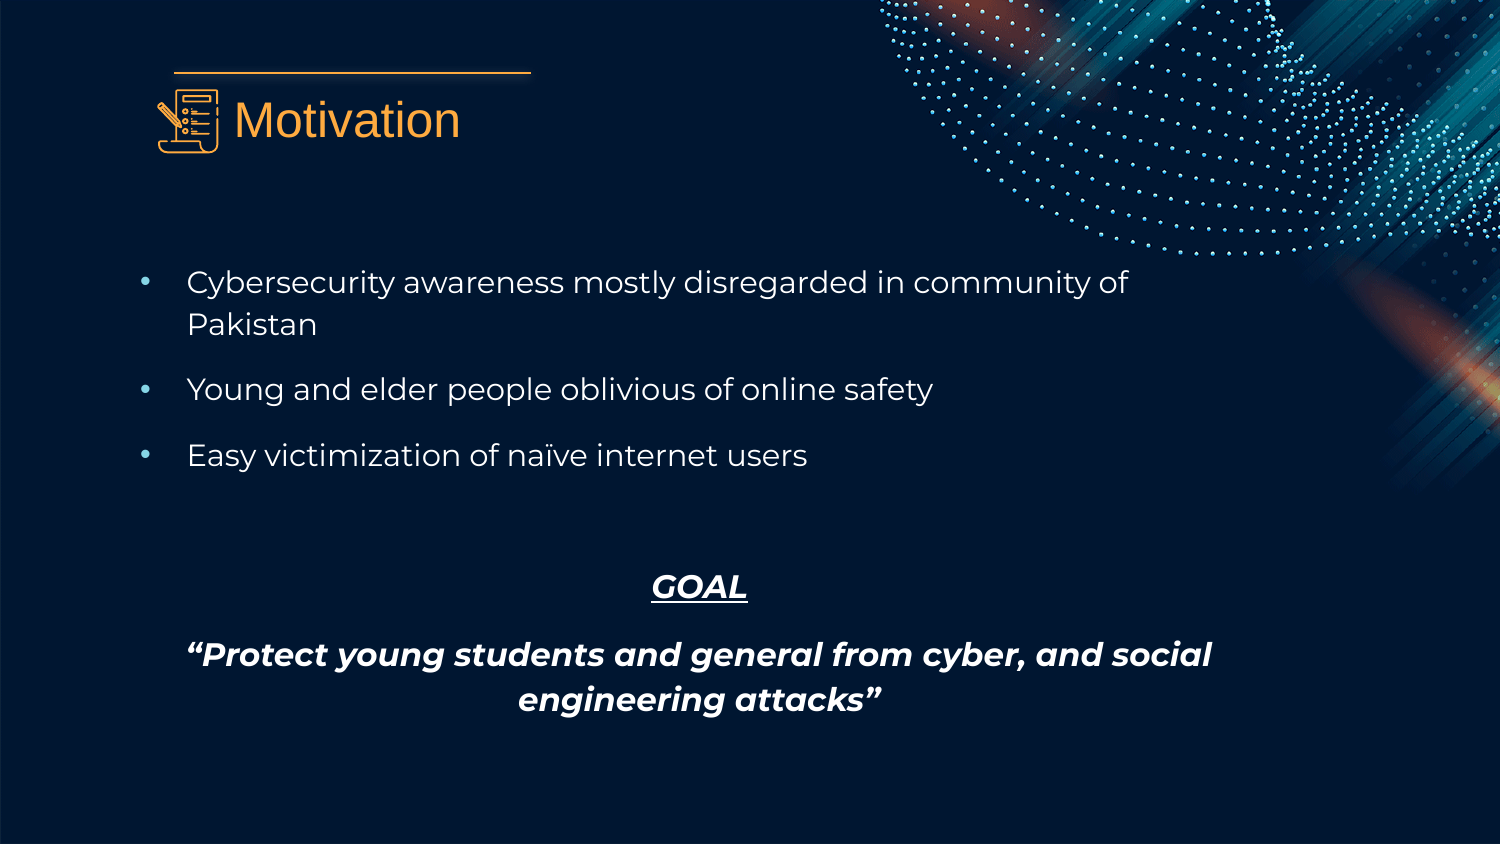

# Motivation

Cybersecurity awareness mostly disregarded in community of Pakistan
Young and elder people oblivious of online safety
Easy victimization of naïve internet users

GOAL
“Protect young students and general from cyber, and social engineering attacks”